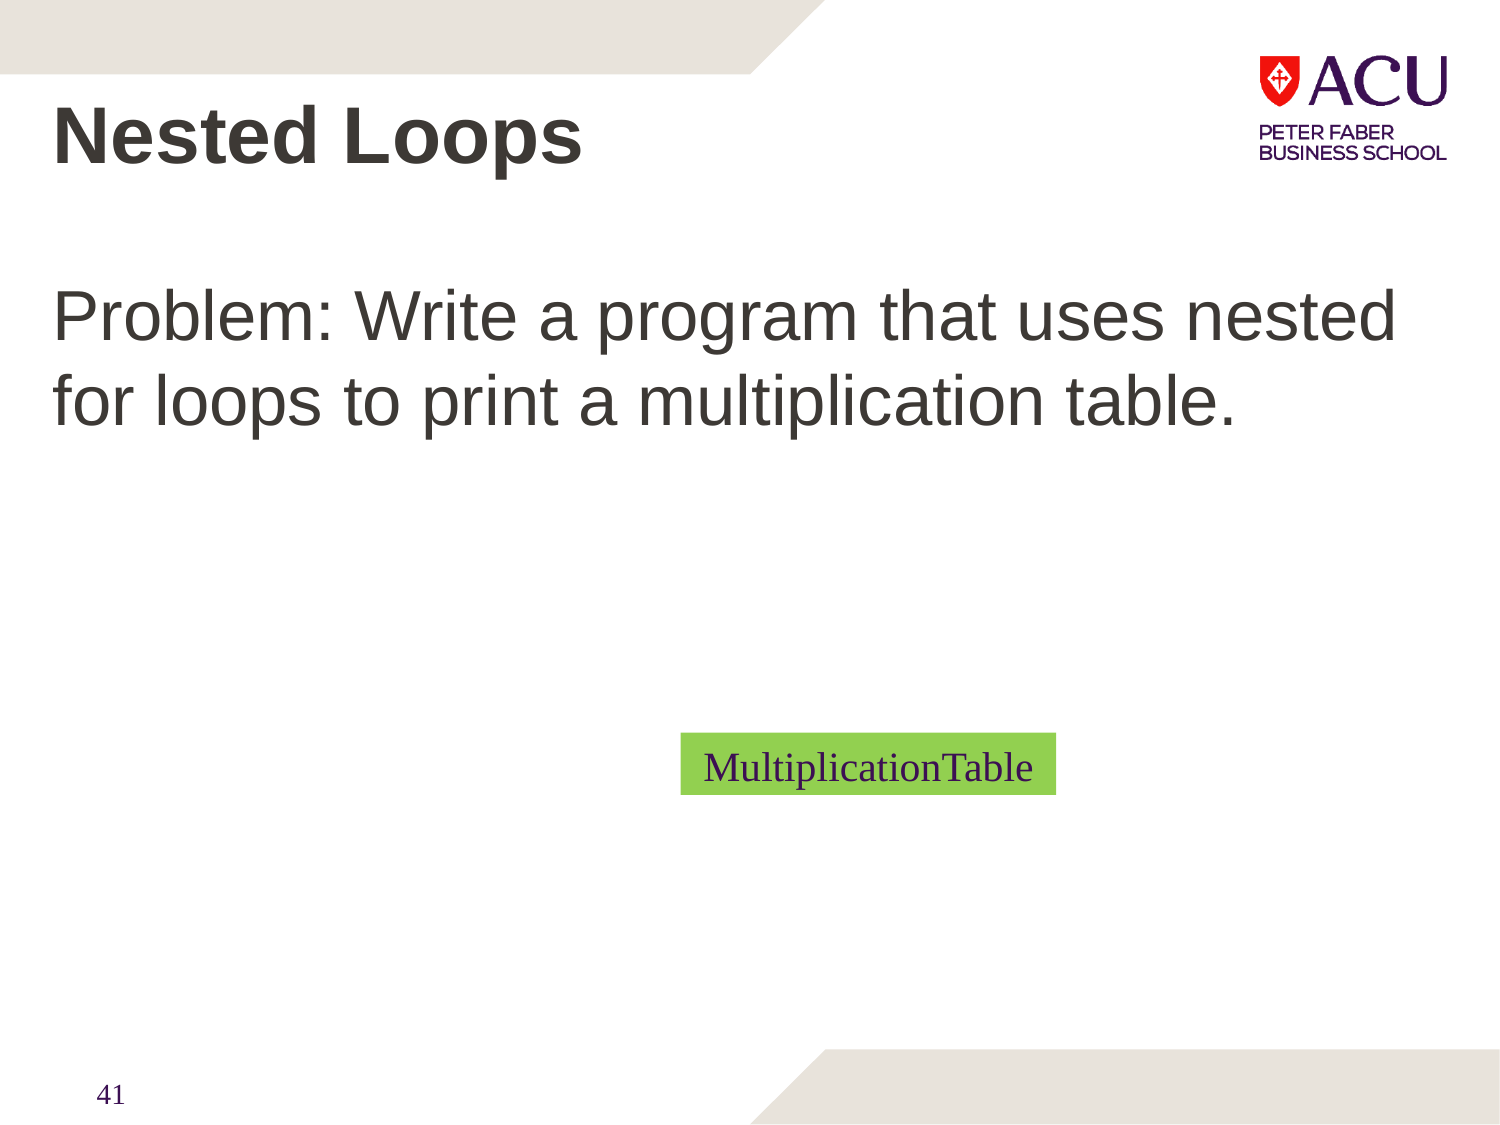

# Nested Loops
Problem: Write a program that uses nested for loops to print a multiplication table.
MultiplicationTable
41